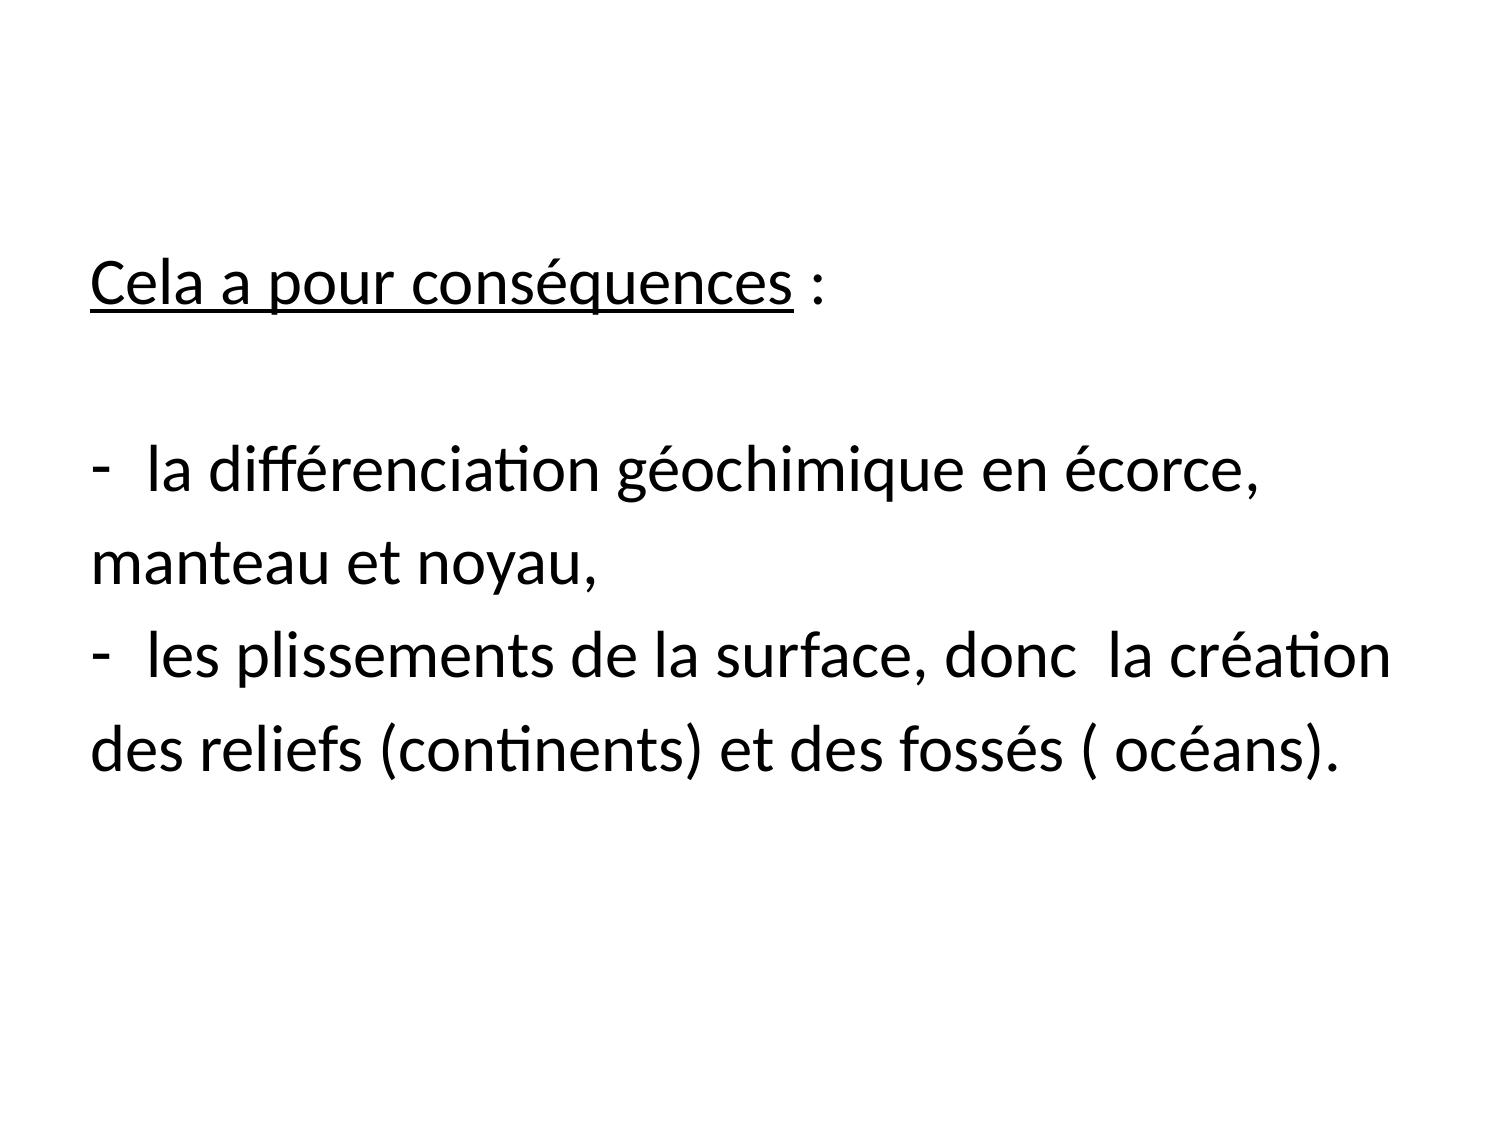

Cela a pour conséquences :

la différenciation géochimique en écorce,
manteau et noyau,
les plissements de la surface, donc  la création
des reliefs (continents) et des fossés ( océans).